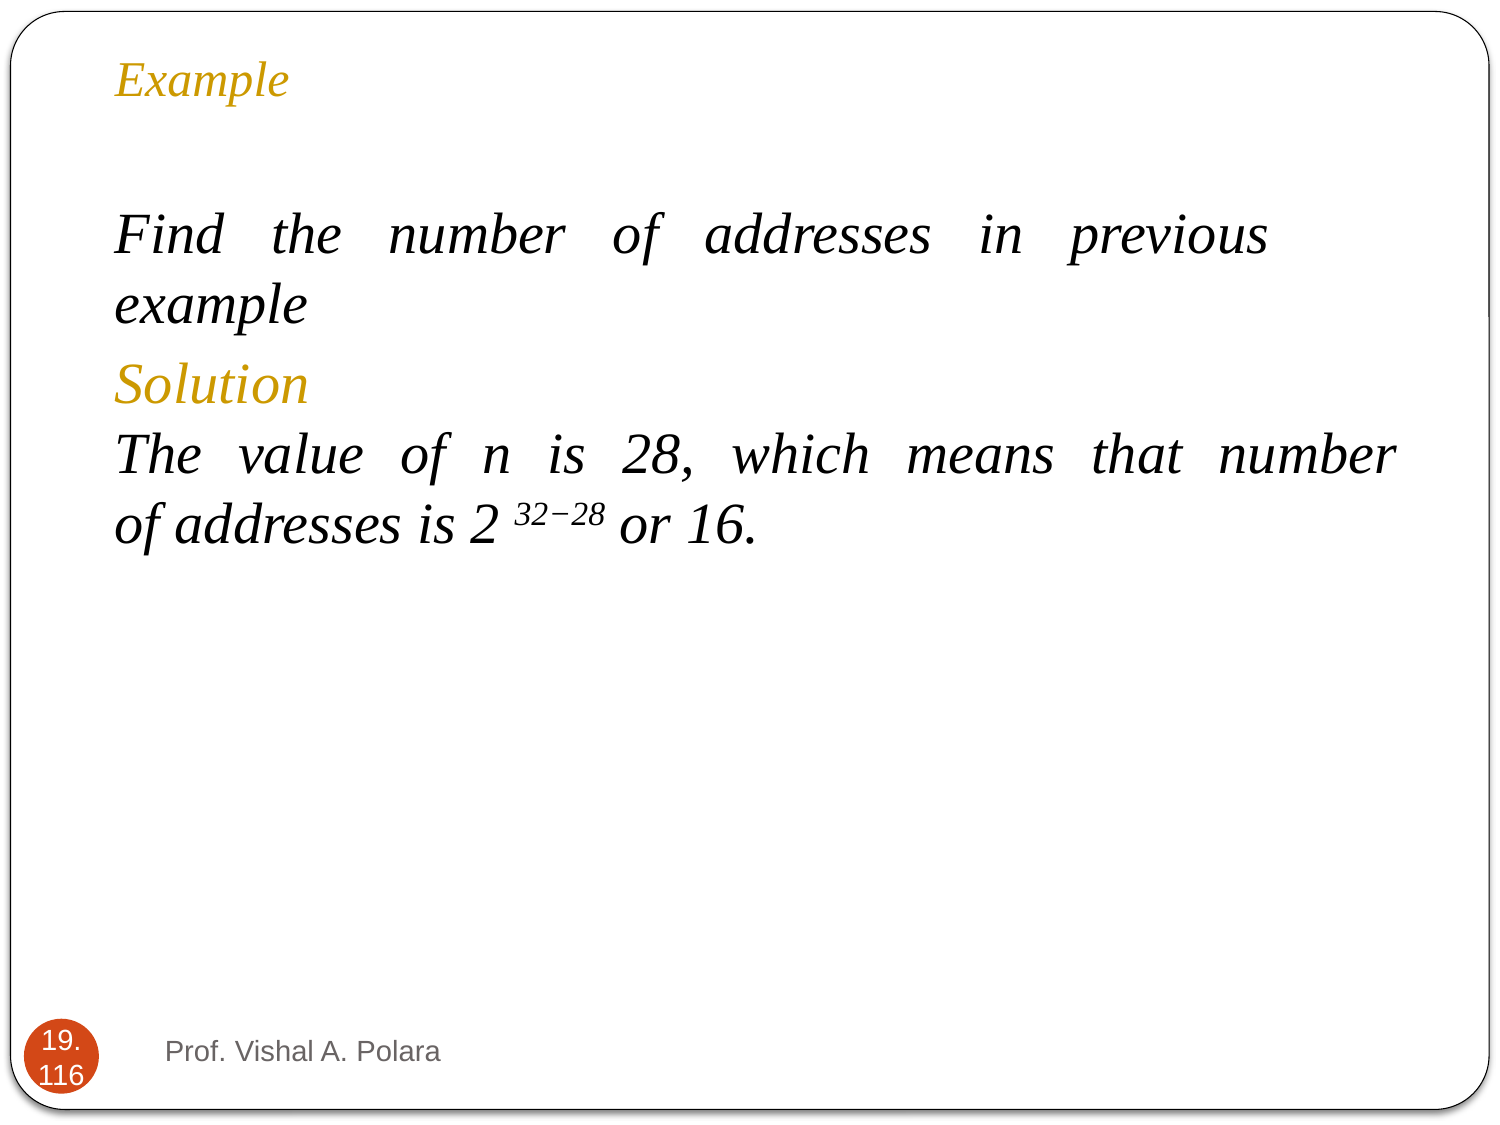

Example
Find the number of addresses in previous example
Solution
The value of n is 28, which means that number
of addresses is 2 32−28 or 16.
Prof. Vishal A. Polara
19.116